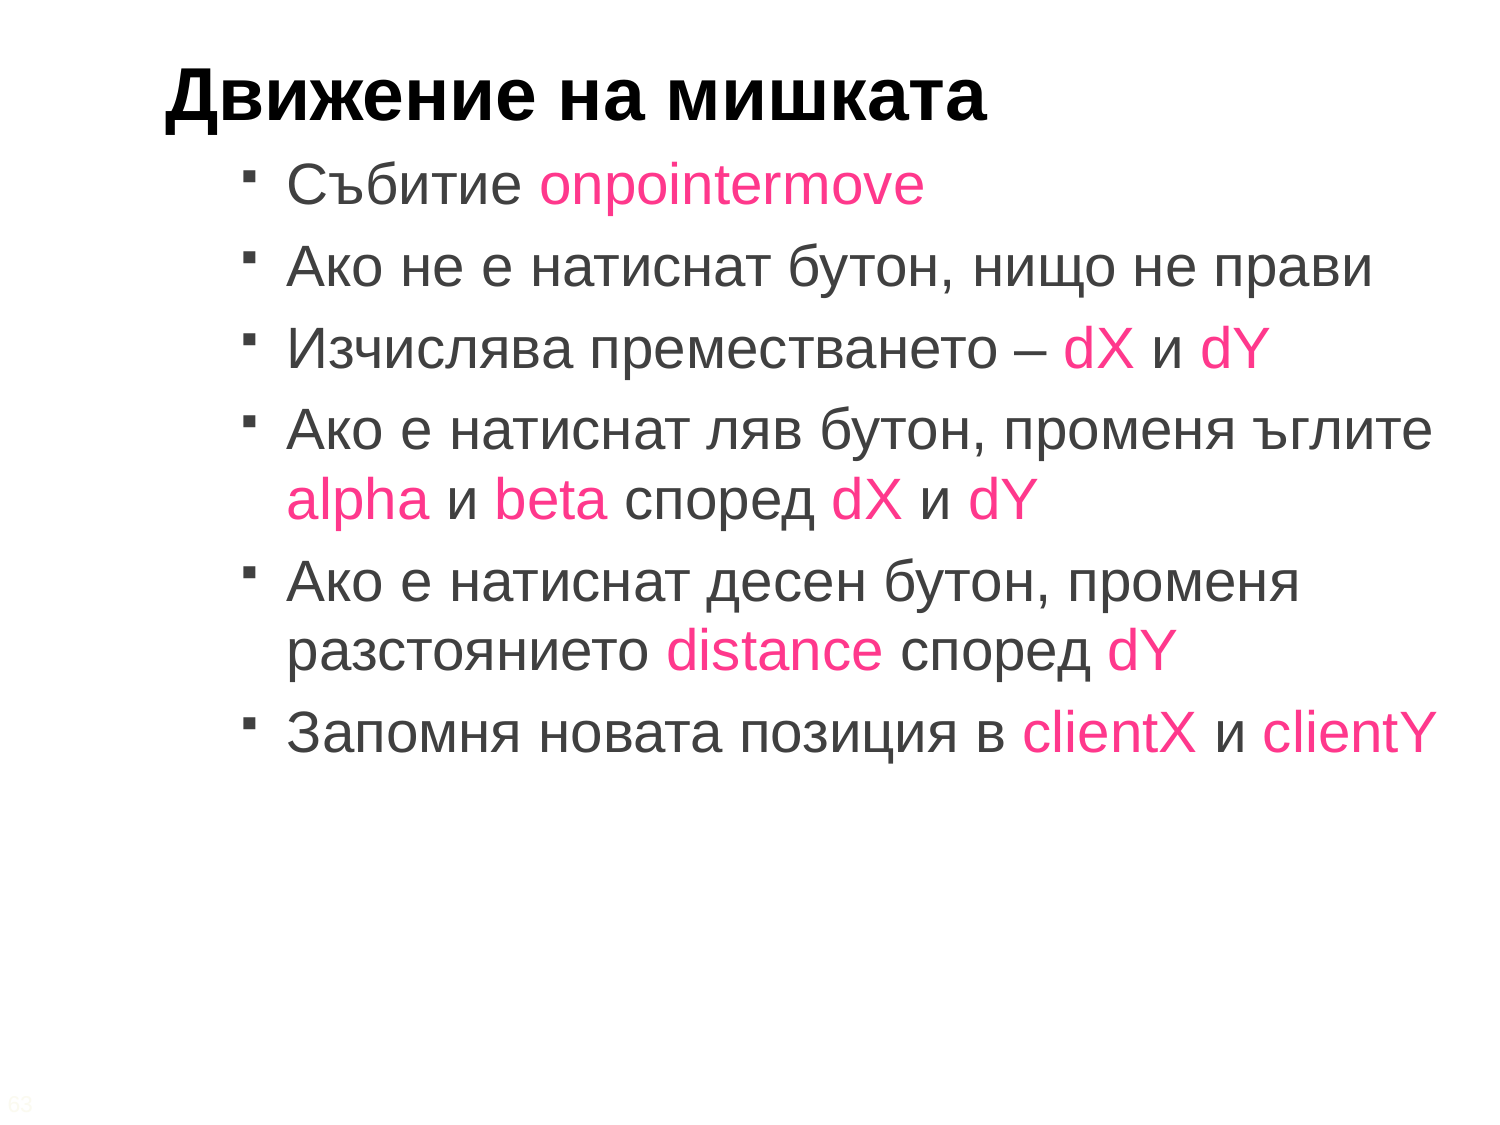

Движение на мишката
Събитие onpointermove
Ако не е натиснат бутон, нищо не прави
Изчислява преместването – dX и dY
Ако е натиснат ляв бутон, променя ъглите alpha и beta според dX и dY
Ако е натиснат десен бутон, променя разстоянието distance според dY
Запомня новата позиция в clientX и clientY